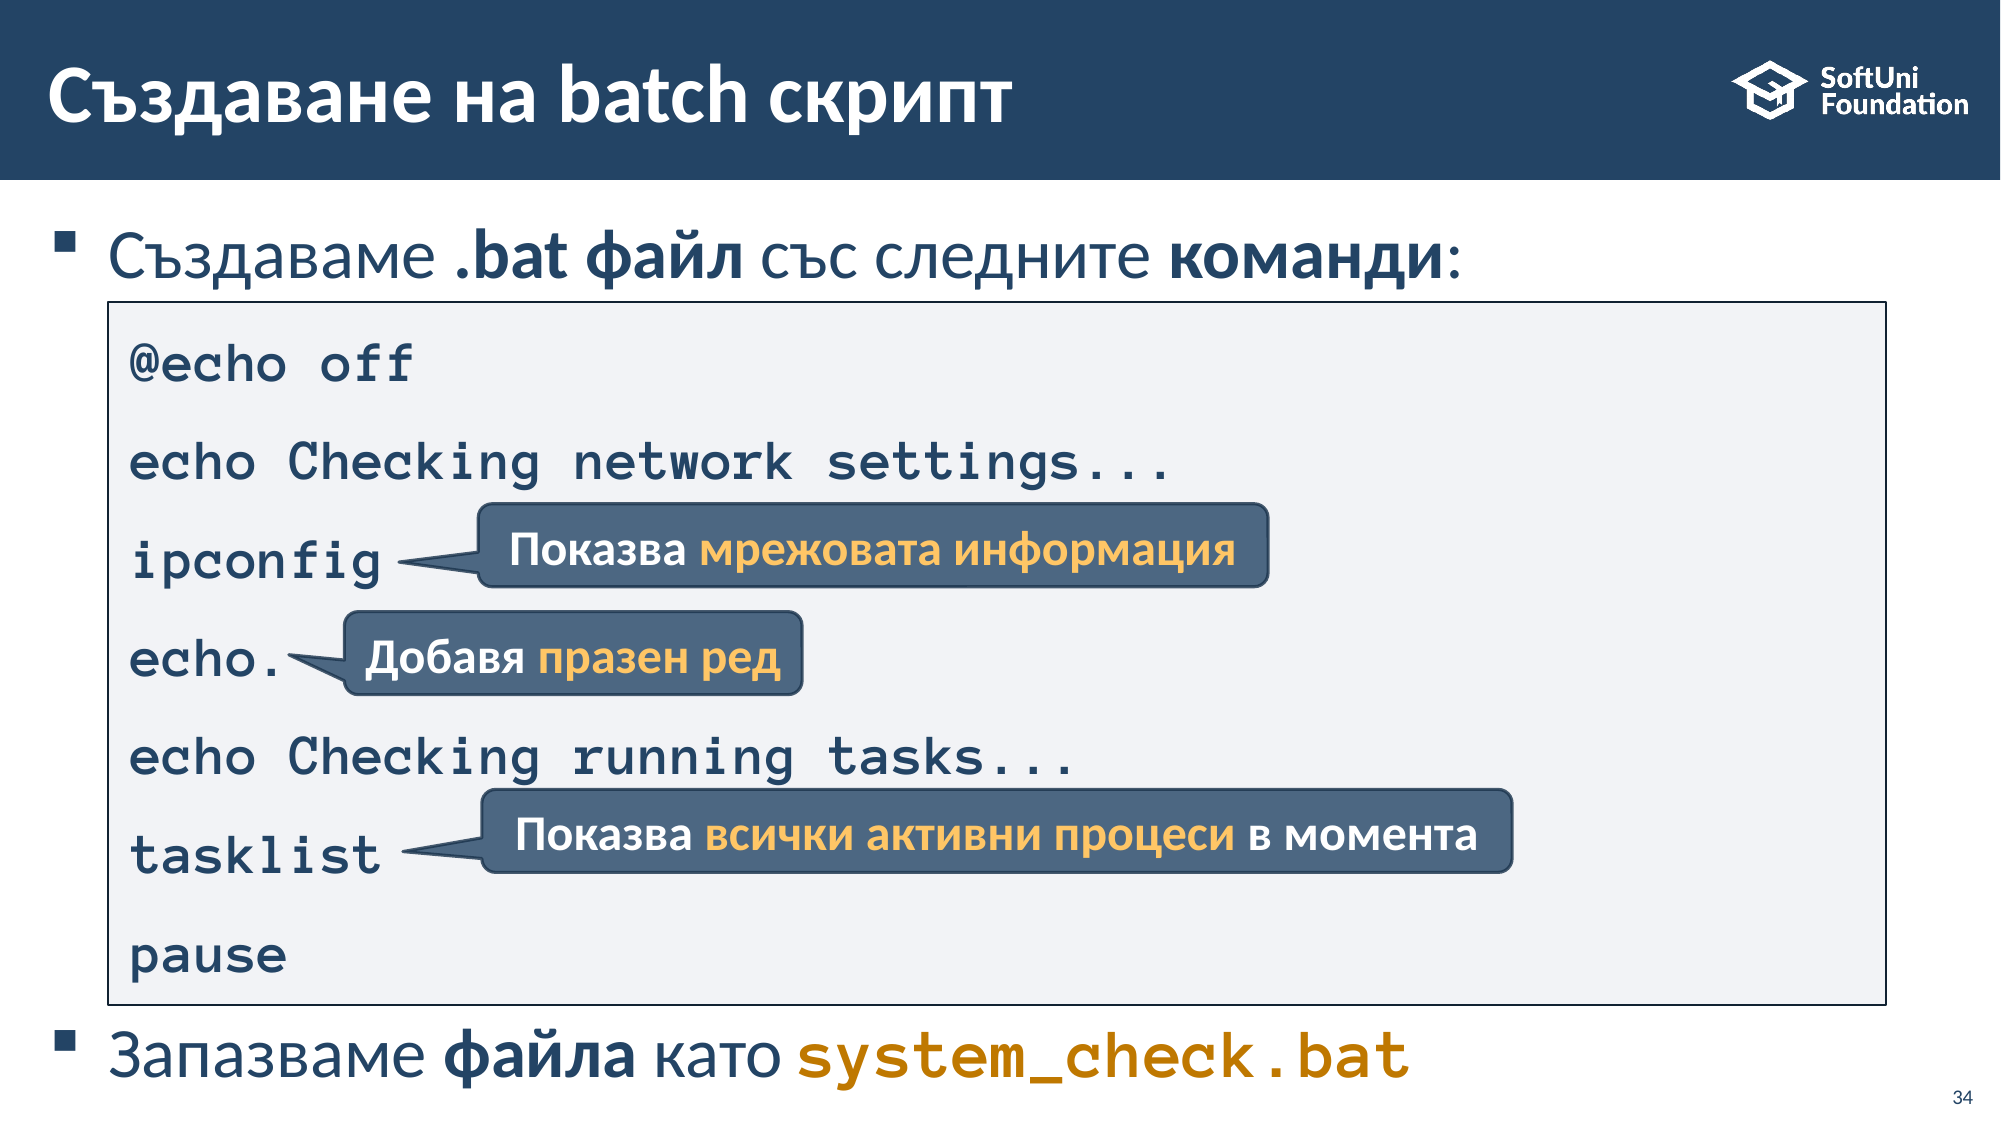

# Създаване на batch скрипт
Създаваме .bat файл със следните команди:

Запазваме файла като system_check.bat
@echo off
echo Checking network settings...
ipconfig
echo.
echo Checking running tasks...
tasklist
pause
Показва мрежовата информация
Добавя празен ред
Показва всички активни процеси в момента
34